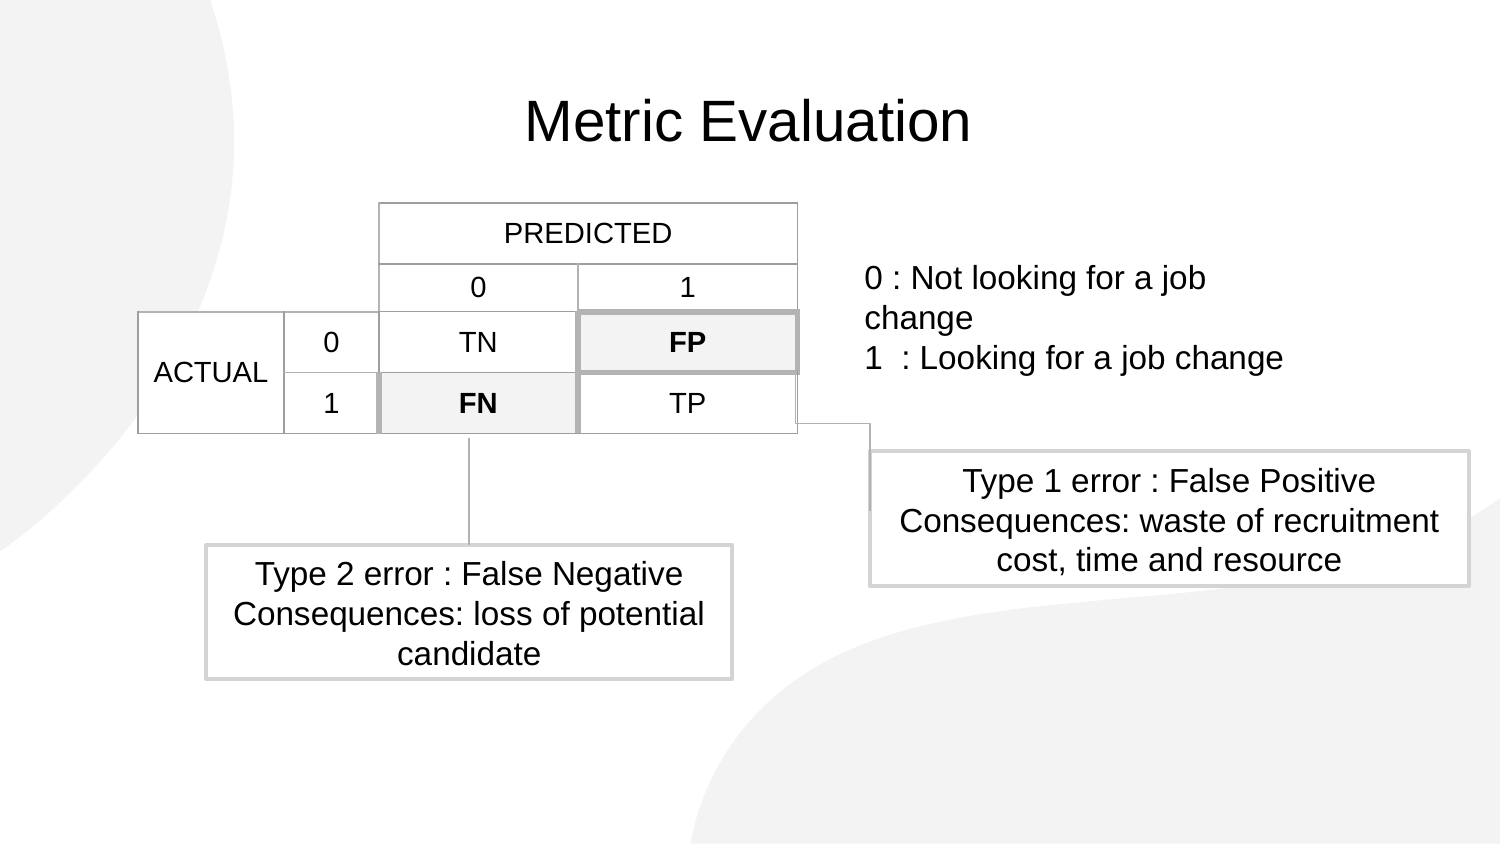

# Metric Evaluation
|  |  | PREDICTED |  |
| --- | --- | --- | --- |
|  |  | 0 | 1 |
| ACTUAL | 0 | TN | FP |
|  | 1 | FN | TP |
0 : Not looking for a job change
1  : Looking for a job change
Type 1 error : False Positive
Consequences: waste of recruitment cost, time and resource
Type 2 error : False Negative
Consequences: loss of potential candidate